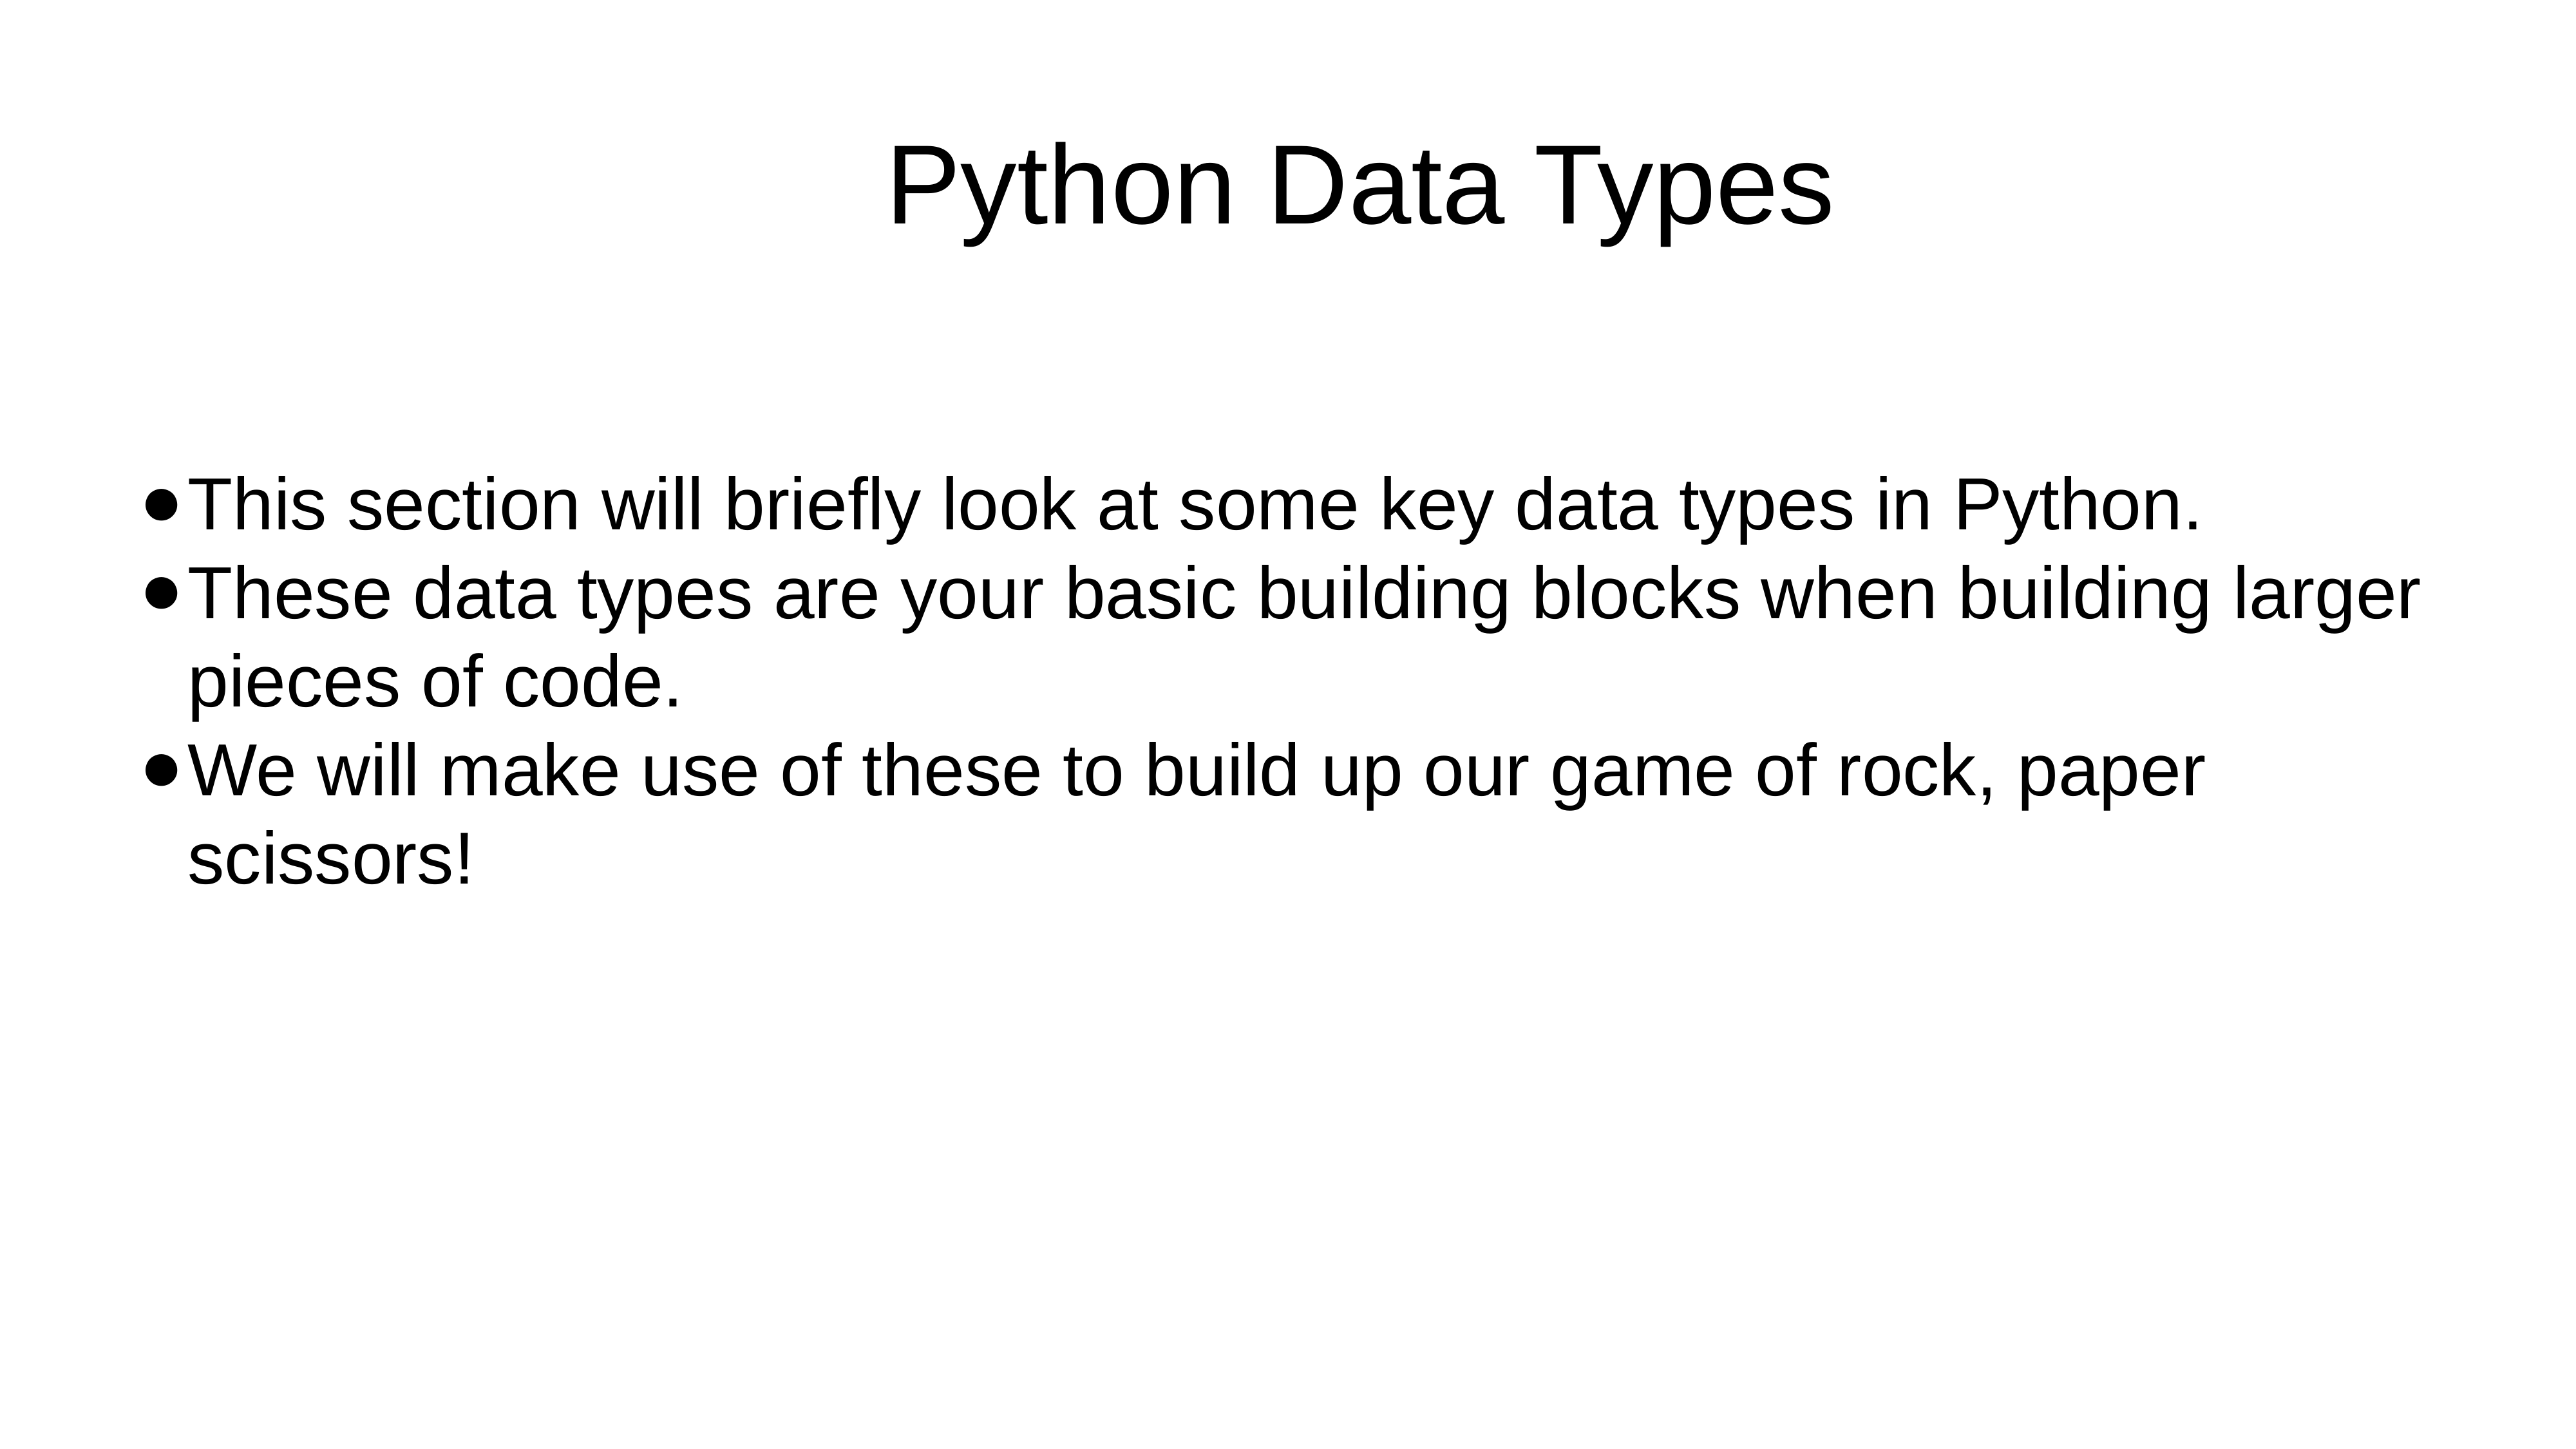

# Python Data Types
This section will briefly look at some key data types in Python.
These data types are your basic building blocks when building larger pieces of code.
We will make use of these to build up our game of rock, paper scissors!